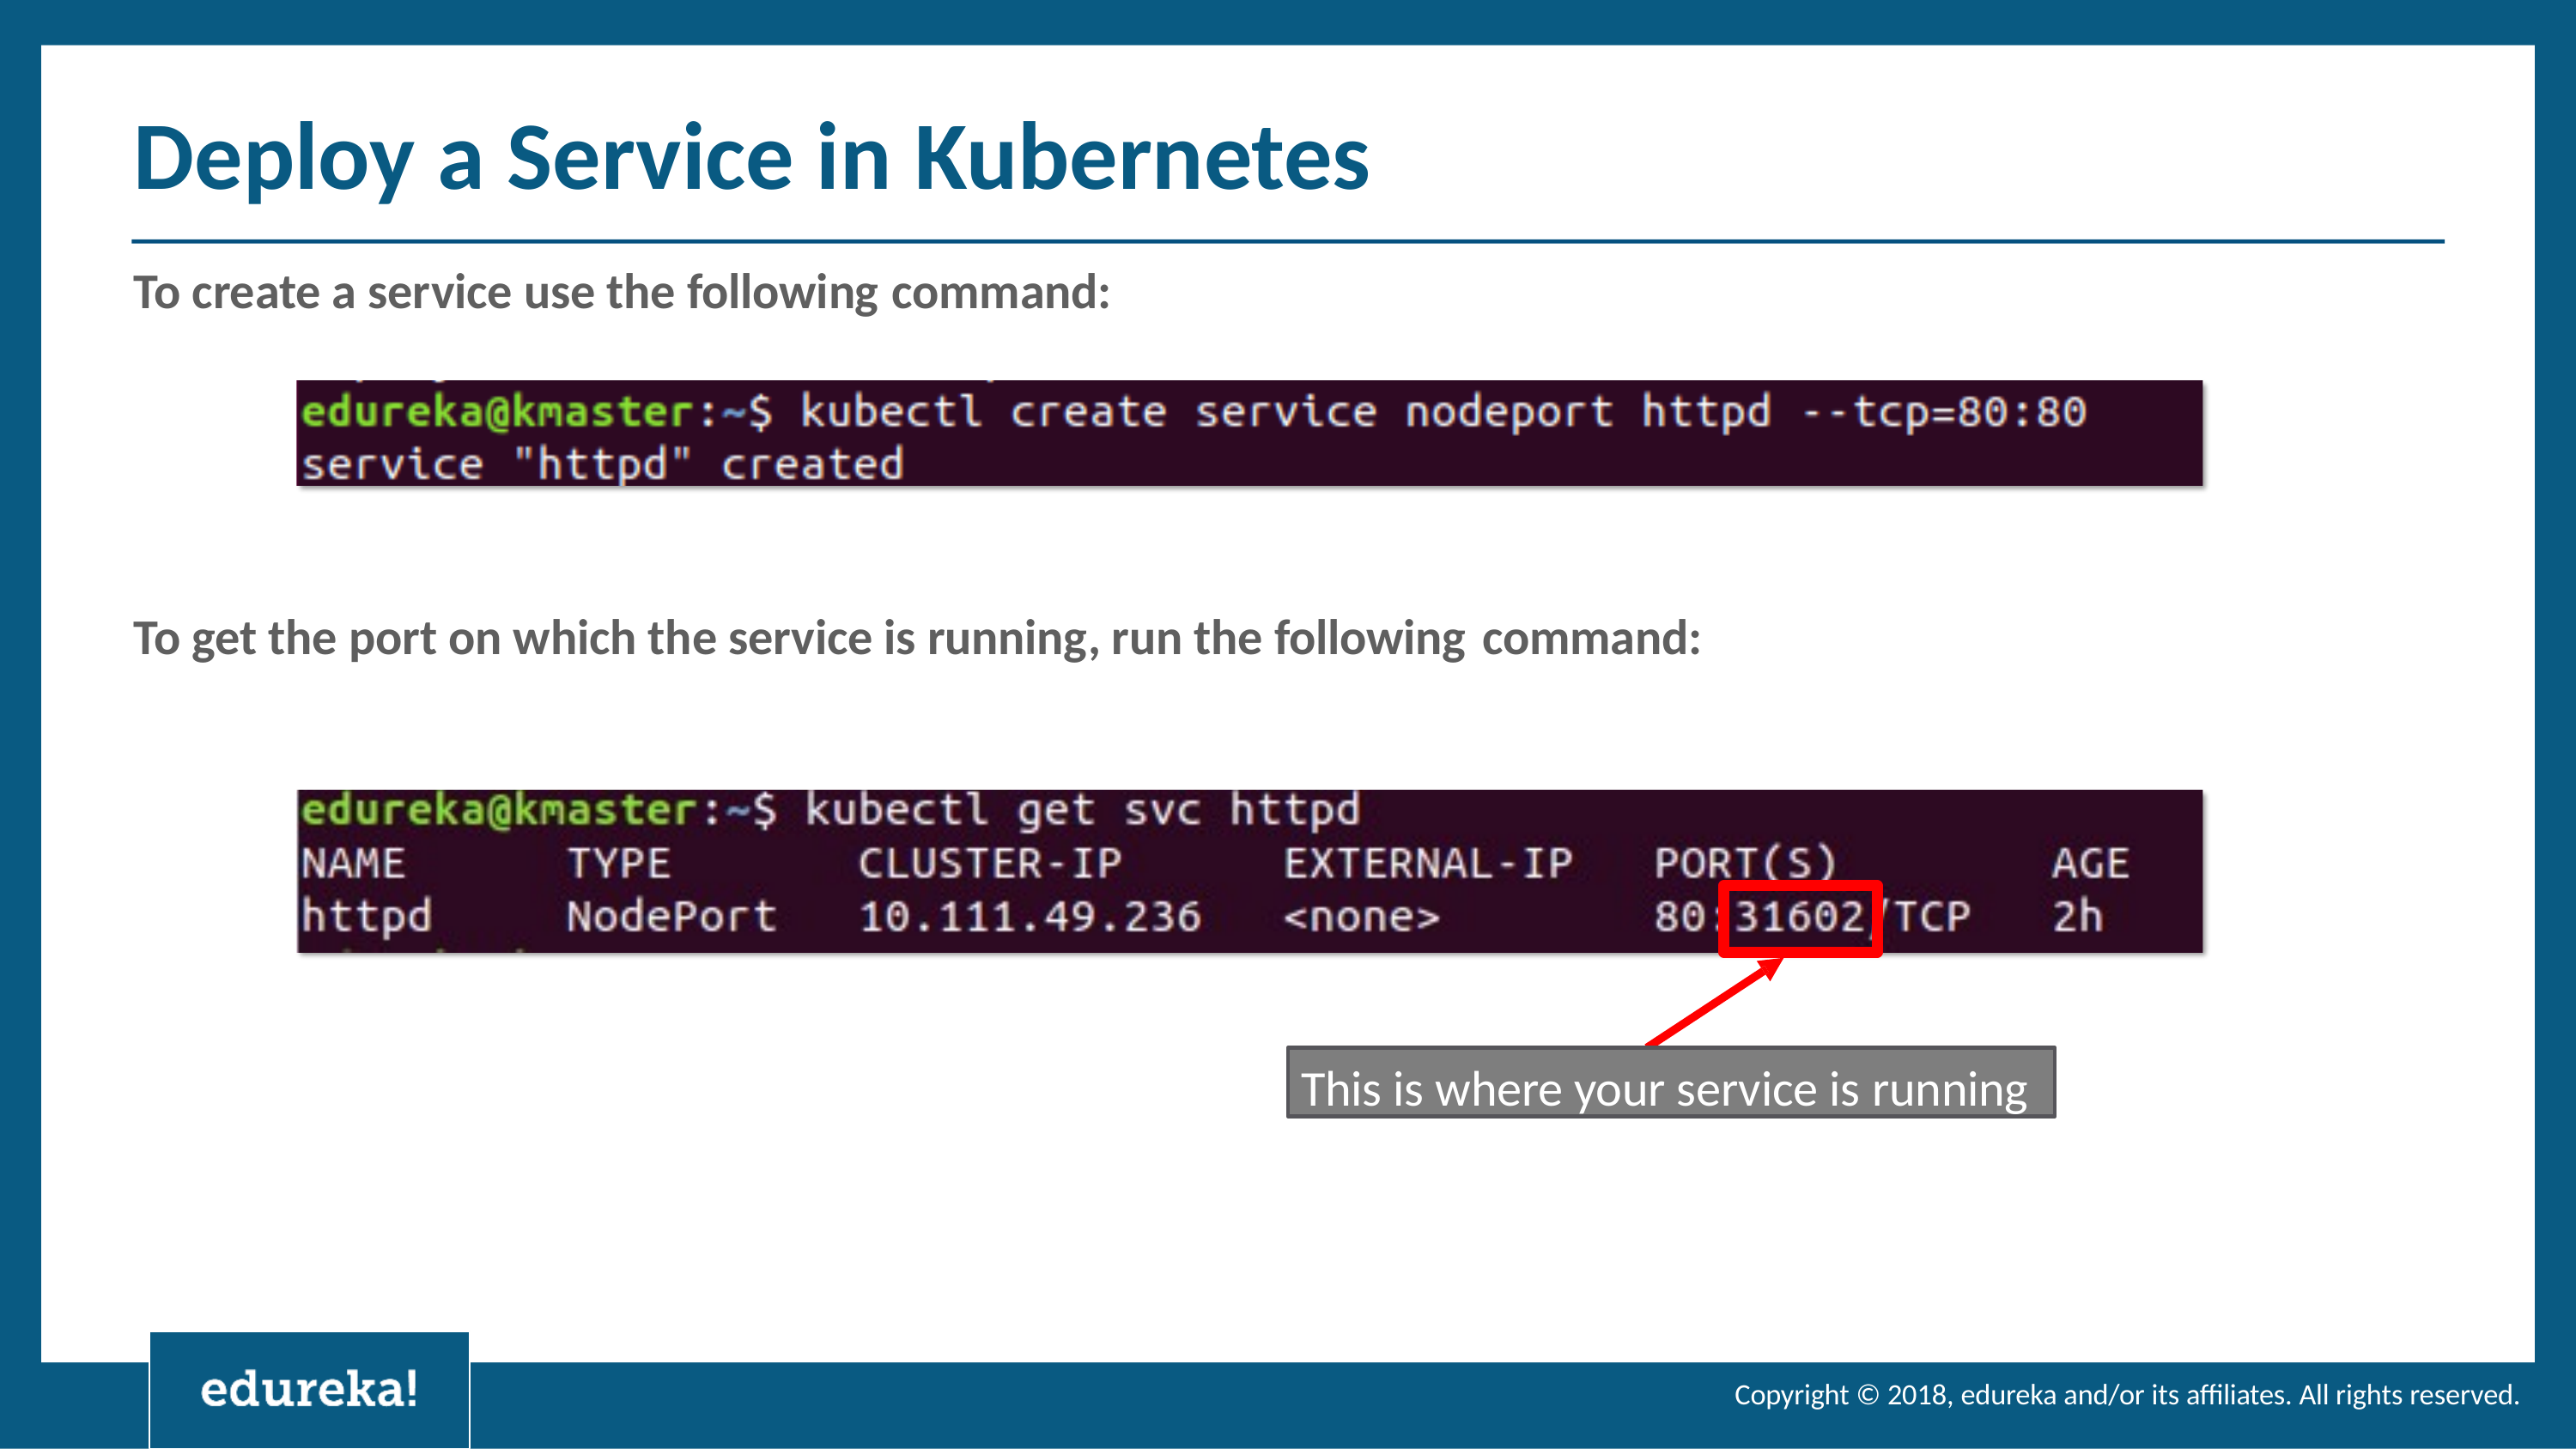

# Deploy a Service in Kubernetes
To create a service use the following command:

To get the port on which the service is running, run the following command:
This is where your service is running
Copyright © 2018, edureka and/or its affiliates. All rights reserved.